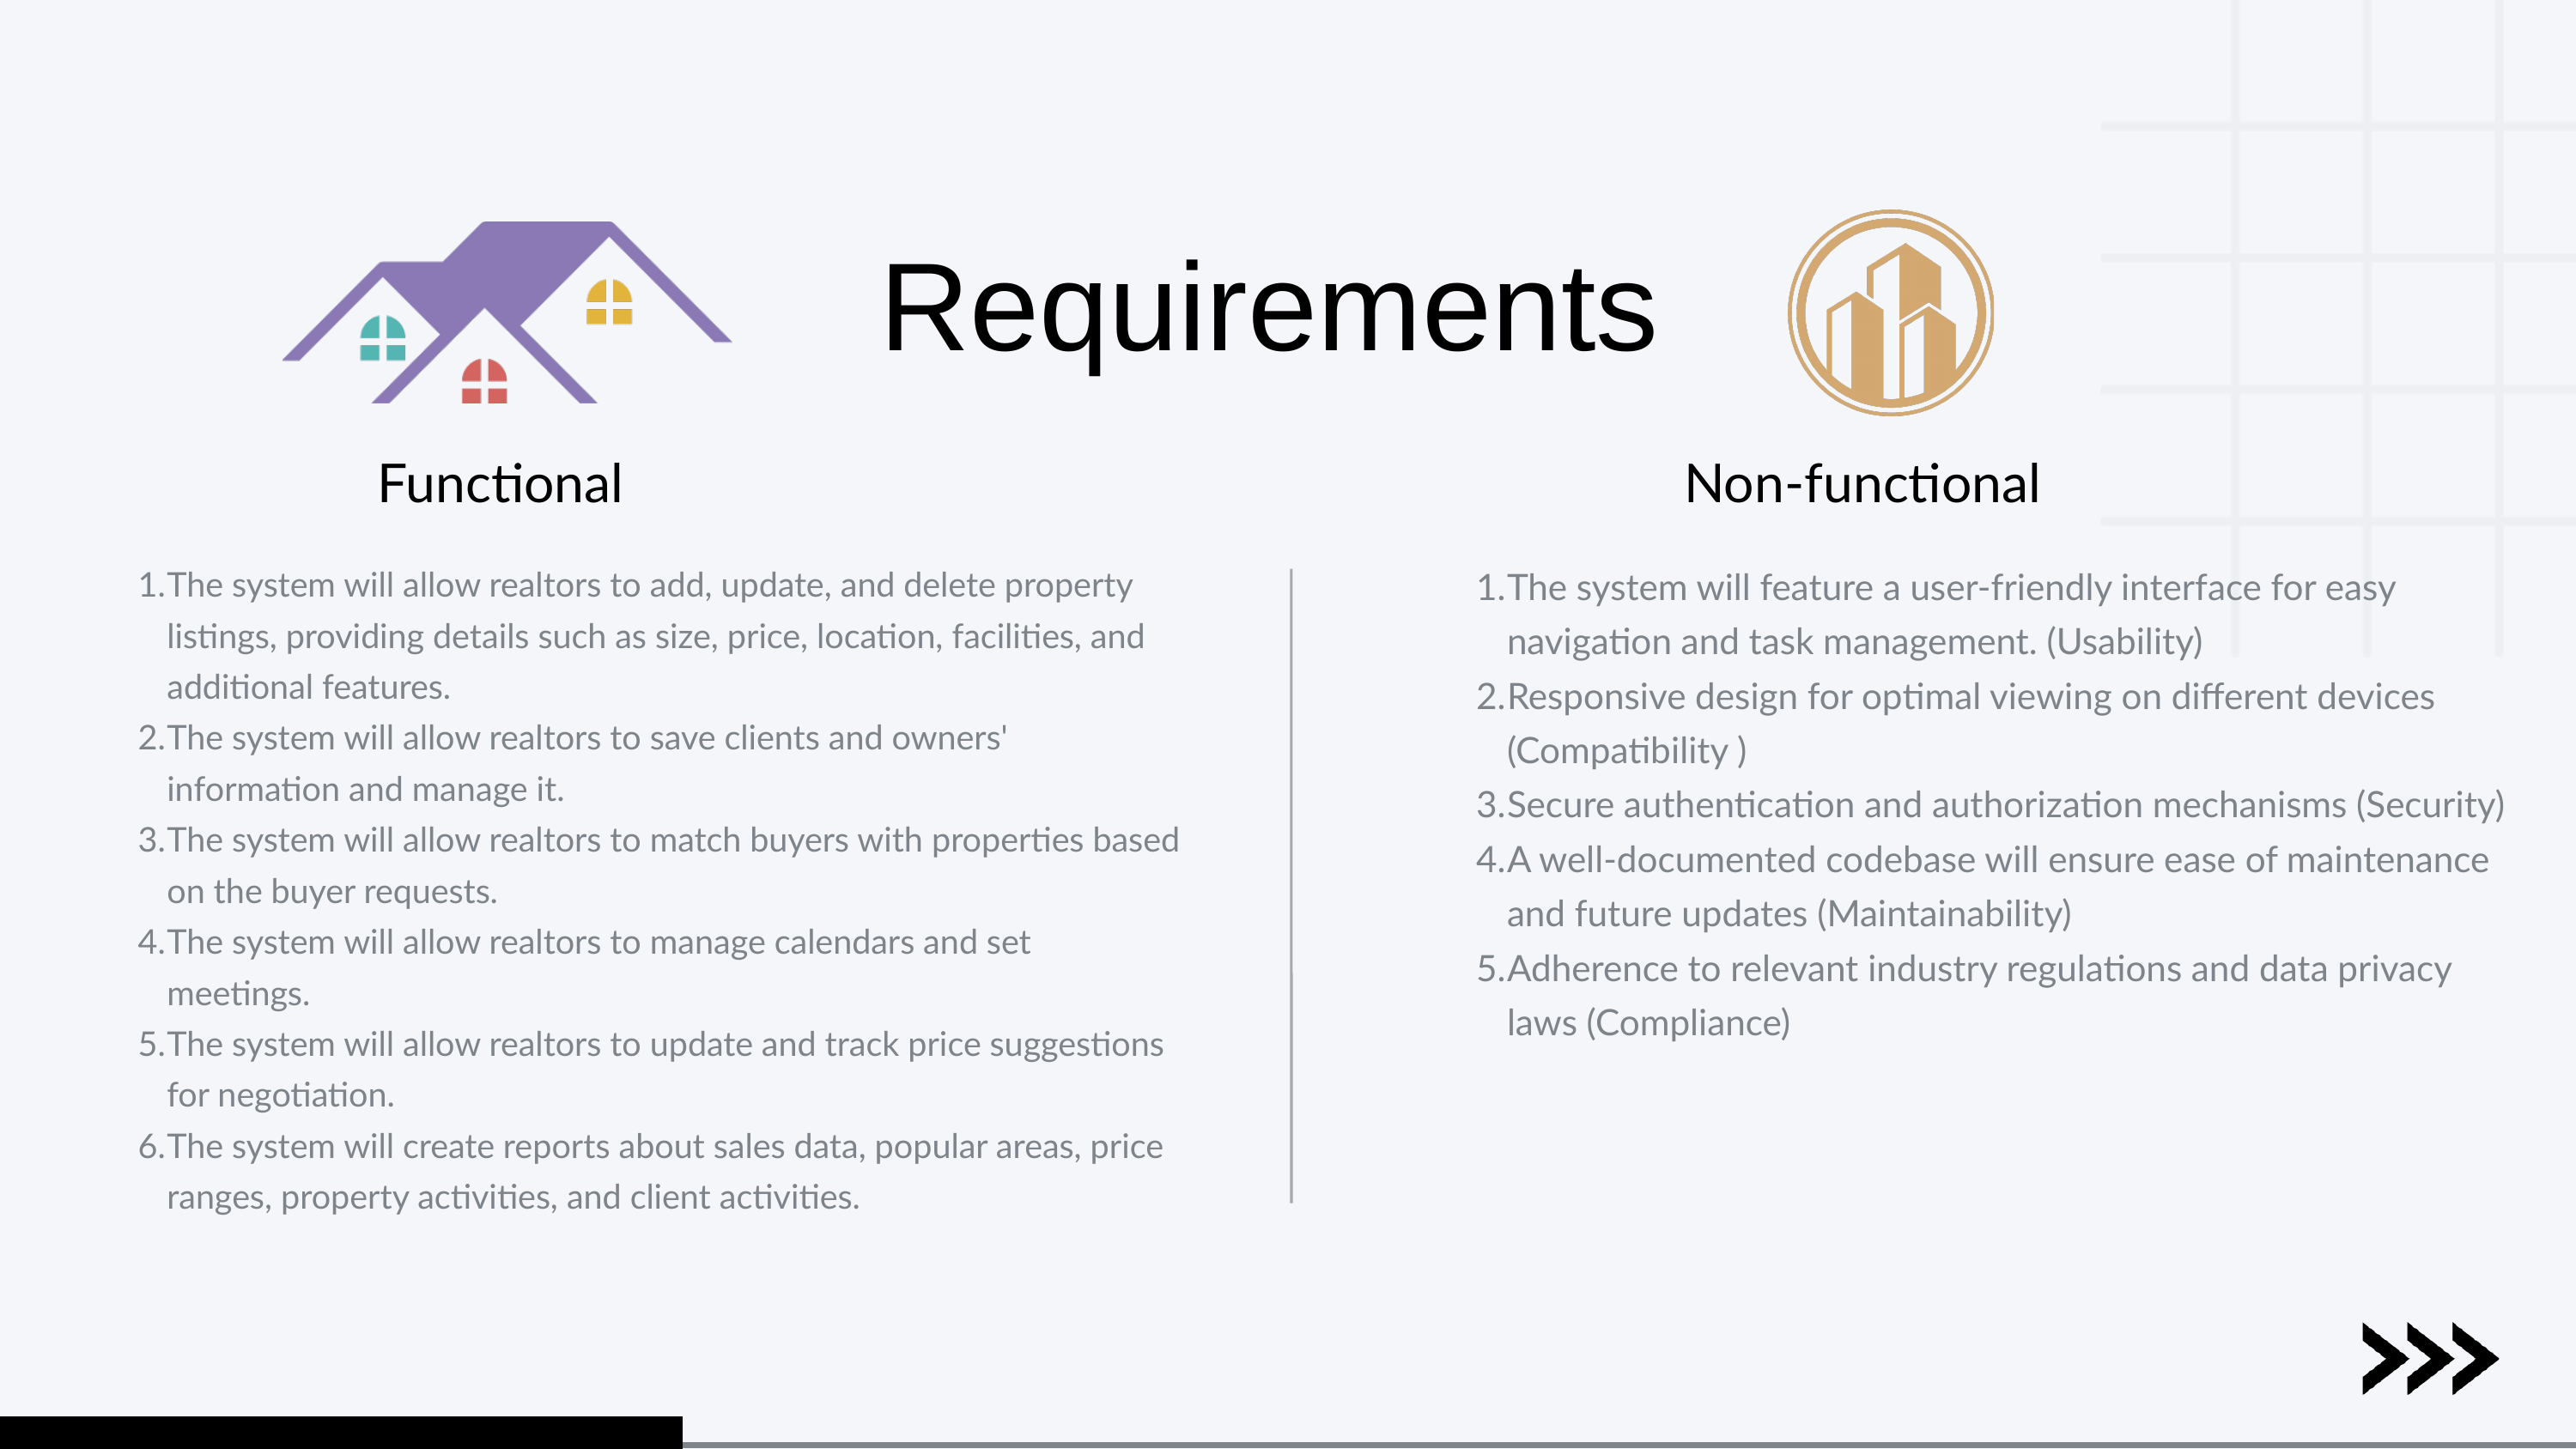

Requirements

Functional
Non-functional
The system will allow realtors to add, update, and delete property listings, providing details such as size, price, location, facilities, and additional features.
The system will allow realtors to save clients and owners' information and manage it.
The system will allow realtors to match buyers with properties based on the buyer requests.
The system will allow realtors to manage calendars and set meetings.
The system will allow realtors to update and track price suggestions for negotiation.
The system will create reports about sales data, popular areas, price ranges, property activities, and client activities.

The system will feature a user-friendly interface for easy navigation and task management. (Usability)
Responsive design for optimal viewing on different devices (Compatibility )
Secure authentication and authorization mechanisms (Security)
A well-documented codebase will ensure ease of maintenance and future updates (Maintainability)
Adherence to relevant industry regulations and data privacy laws (Compliance)